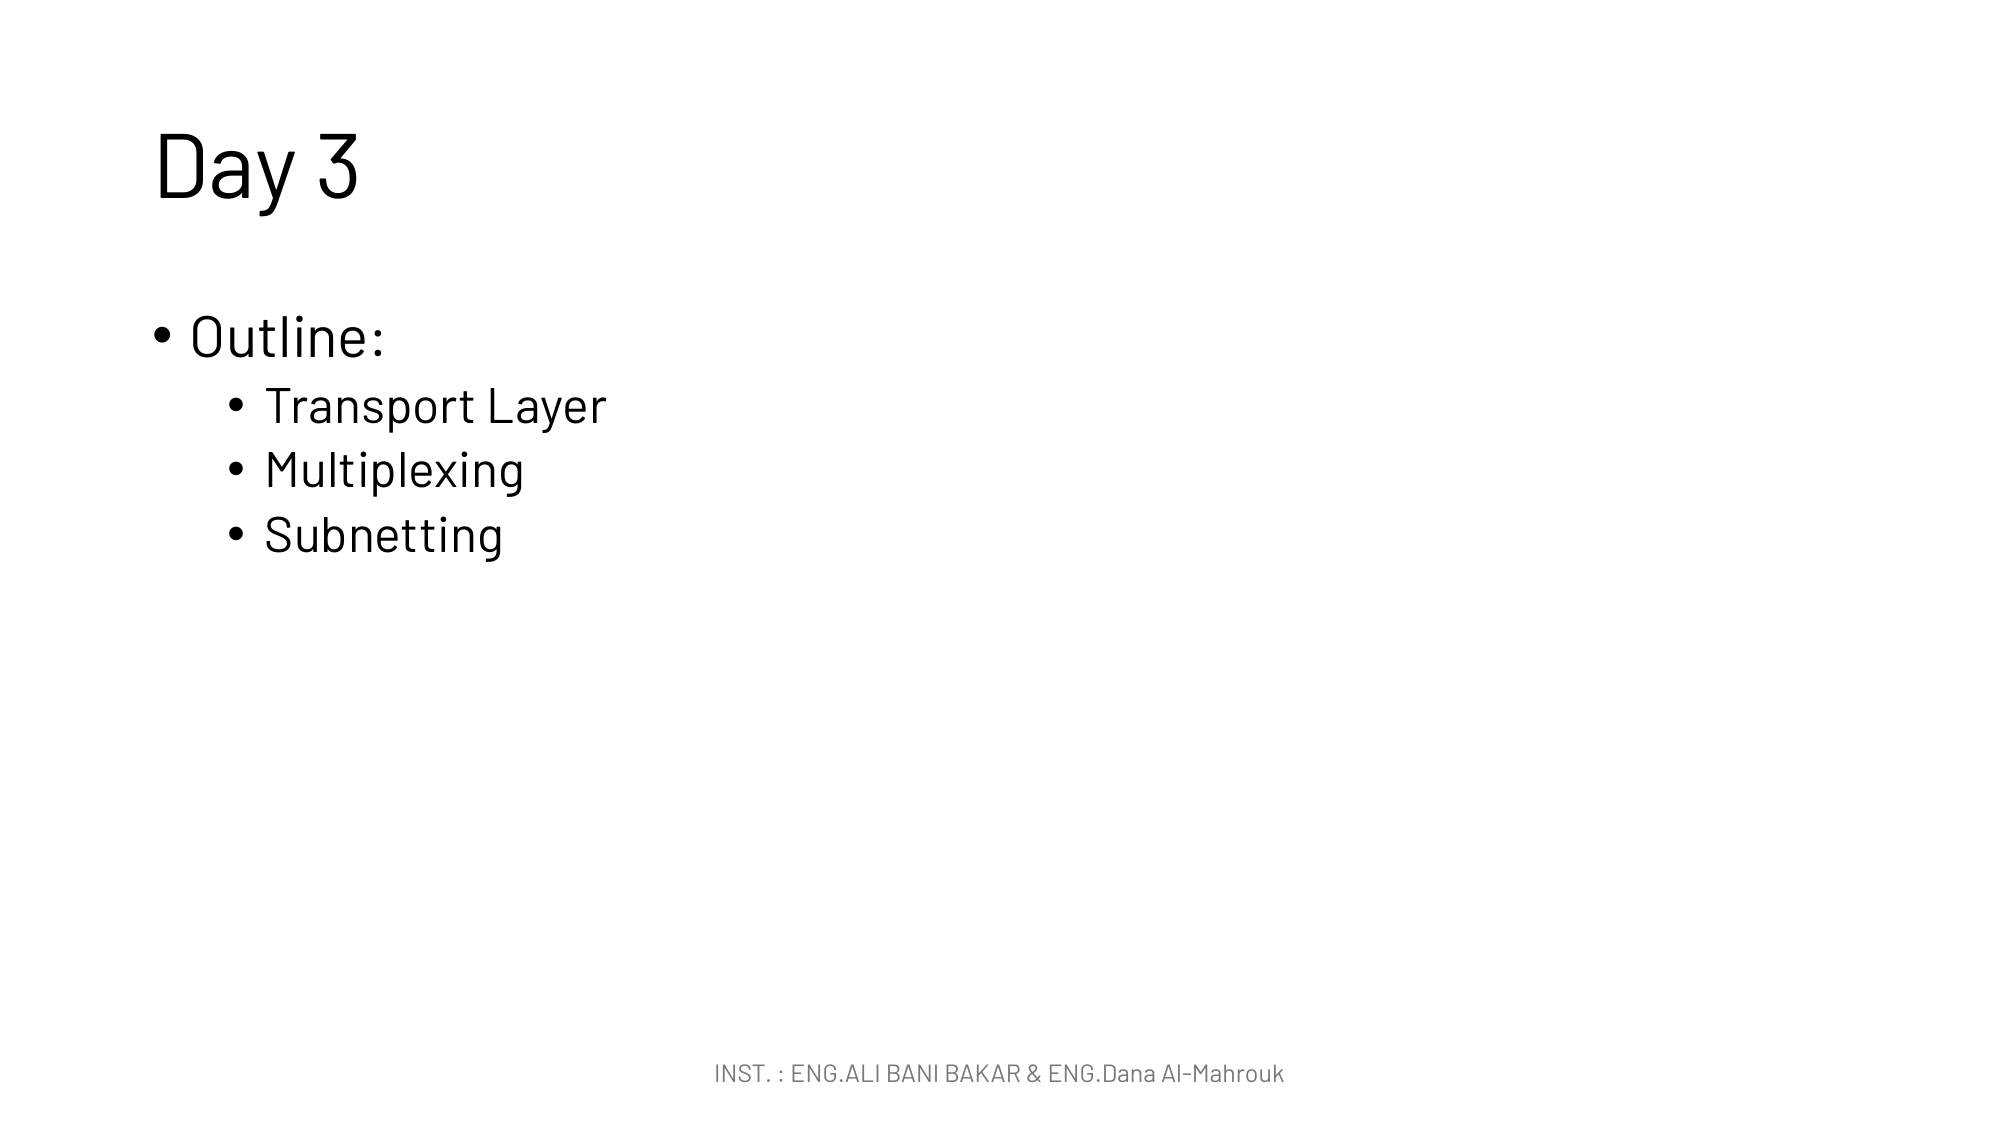

# Day 3
Outline:
Transport Layer
Multiplexing
Subnetting
INST. : ENG.ALI BANI BAKAR & ENG.Dana Al-Mahrouk